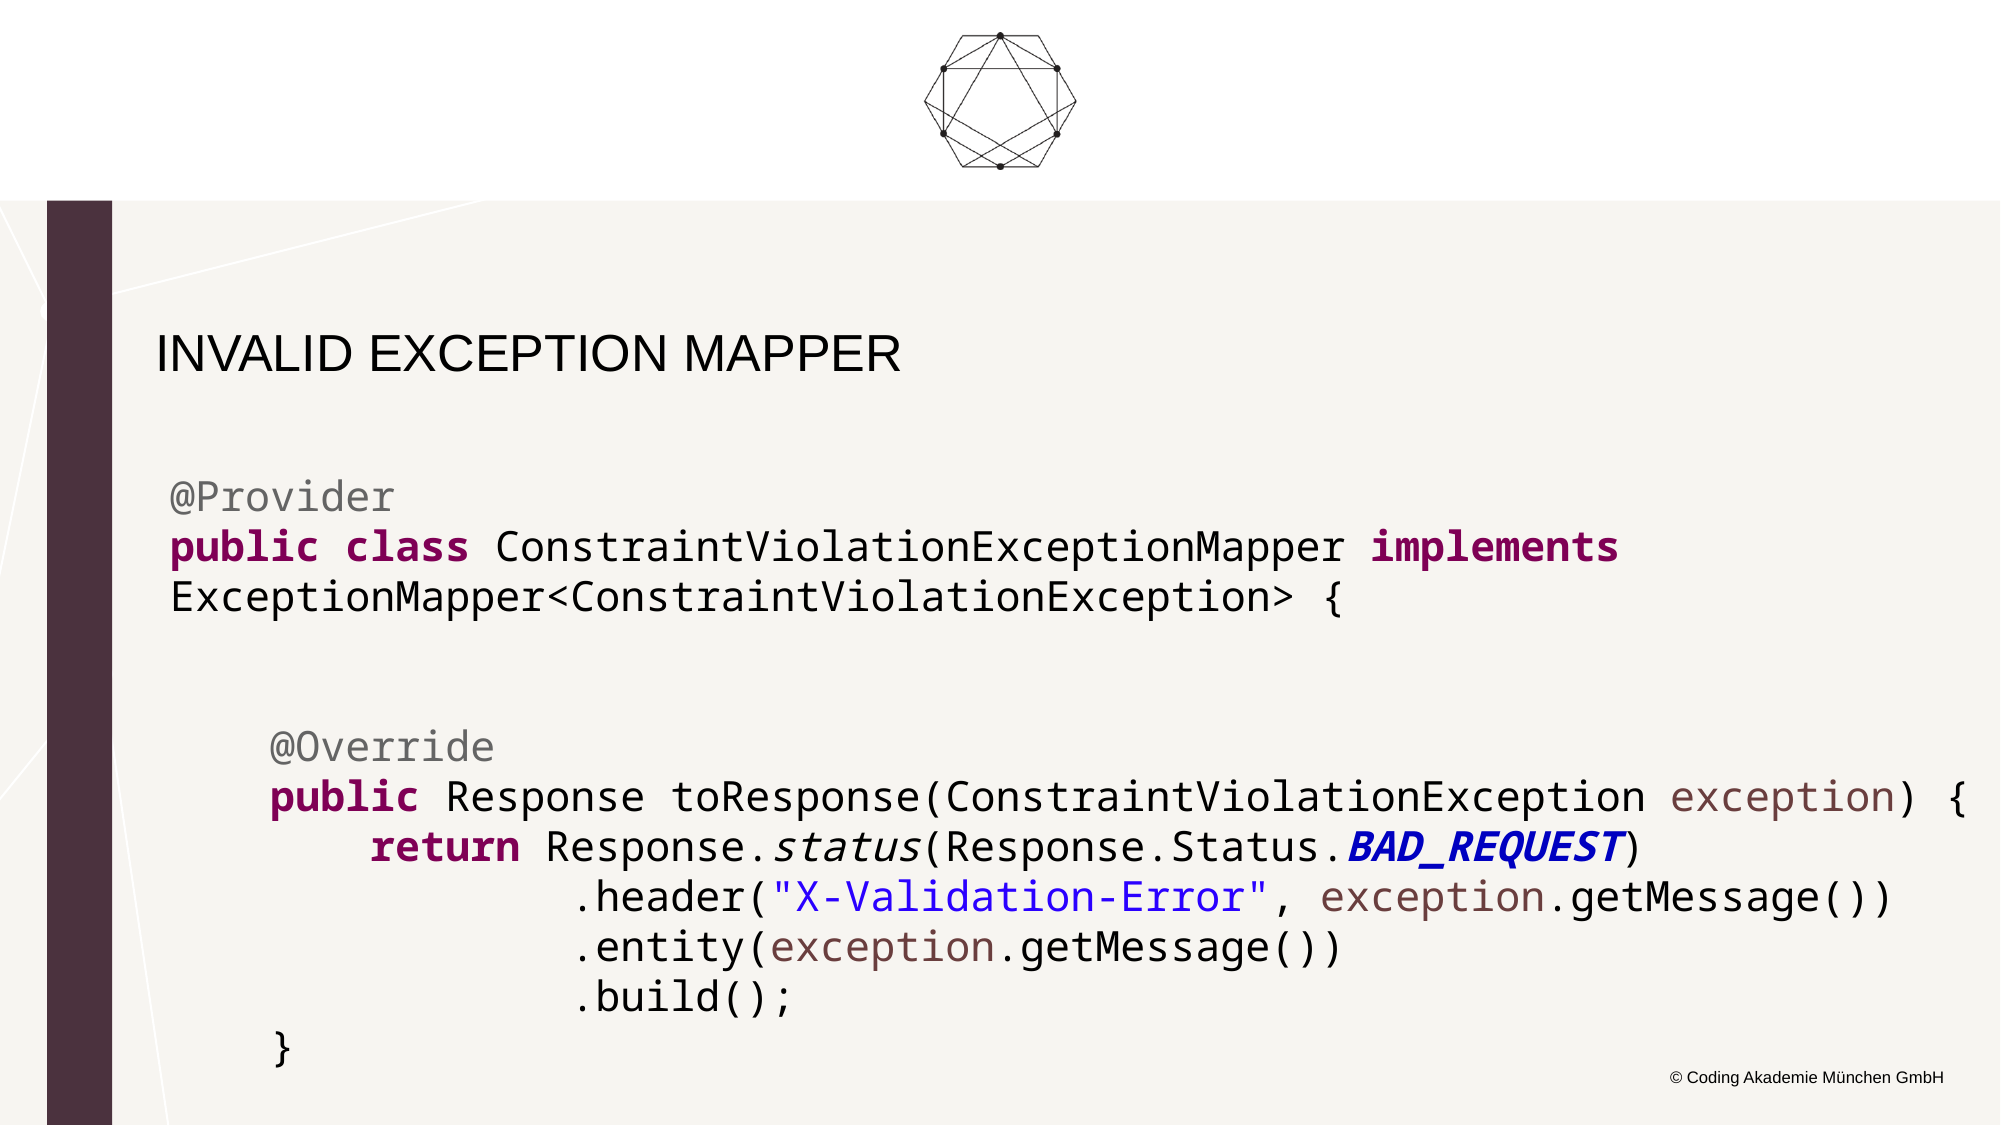

Invalid exception mapper
@Provider
public class ConstraintViolationExceptionMapper implements ExceptionMapper<ConstraintViolationException> {

    @Override
    public Response toResponse(ConstraintViolationException exception) {
        return Response.status(Response.Status.BAD_REQUEST)
                .header("X-Validation-Error", exception.getMessage())
                .entity(exception.getMessage())
                .build();
    }
© Coding Akademie München GmbH